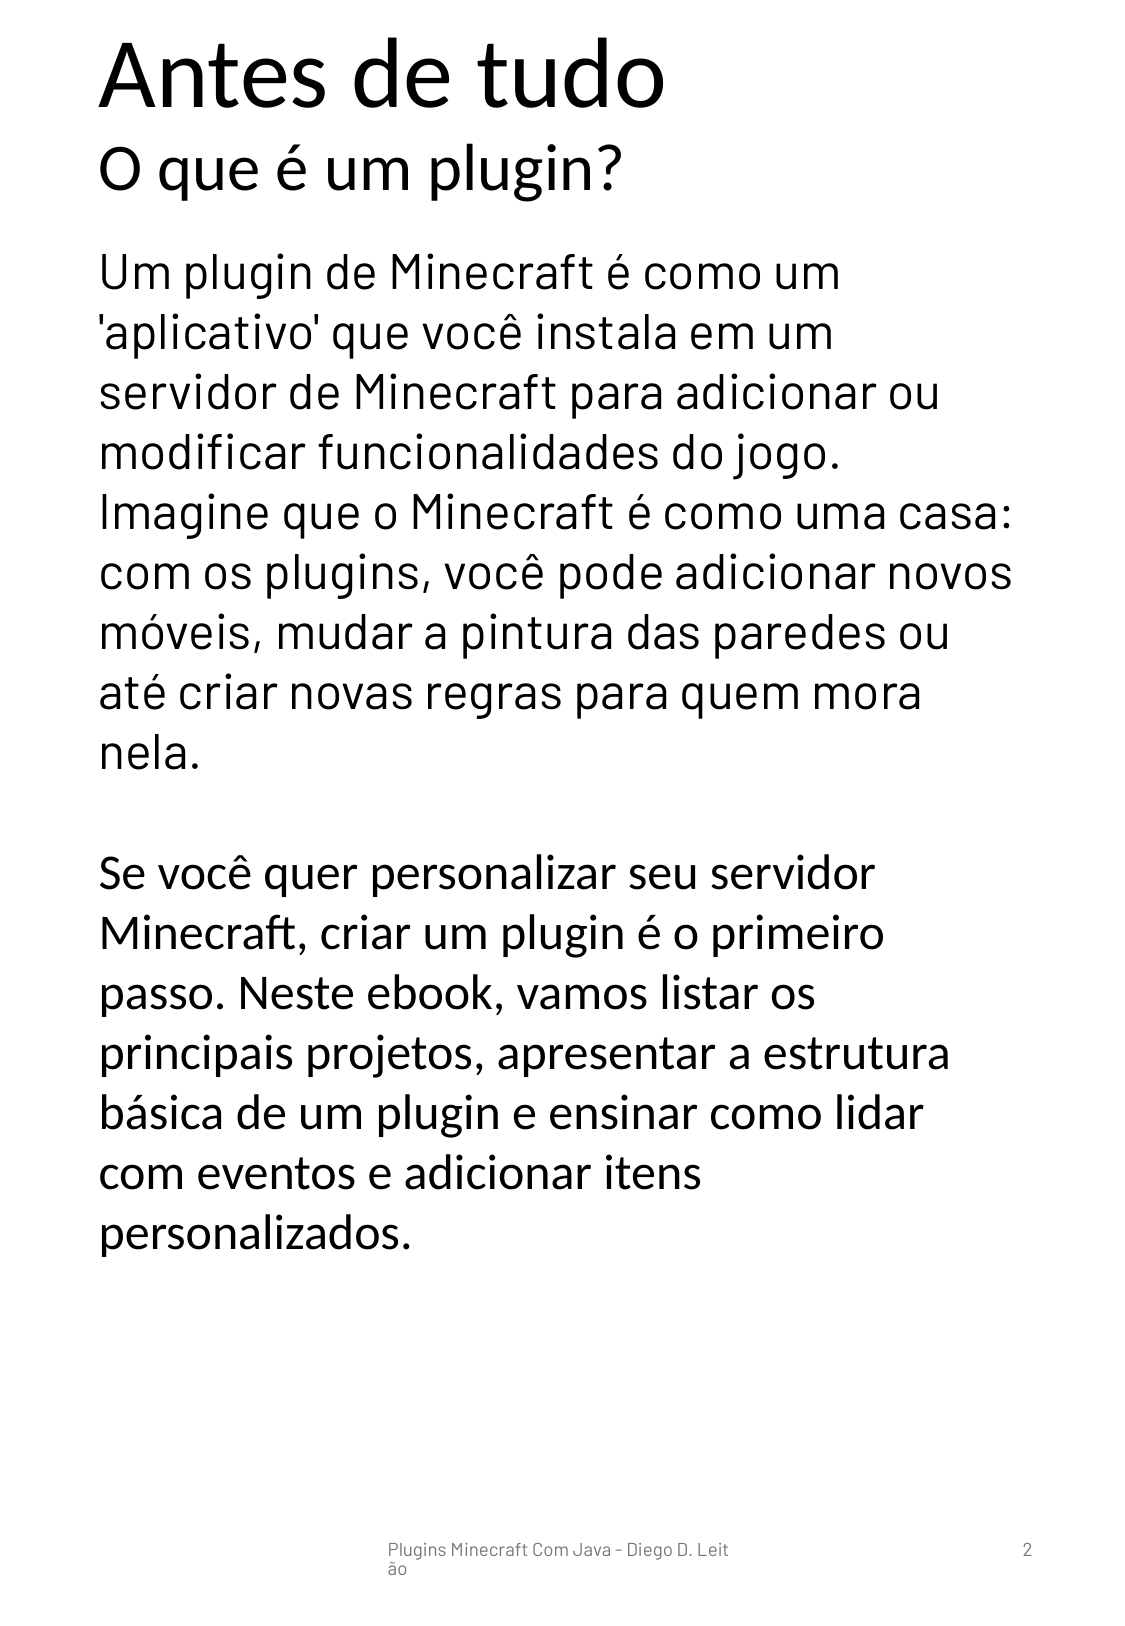

Antes de tudo
O que é um plugin?
Um plugin de Minecraft é como um 'aplicativo' que você instala em um servidor de Minecraft para adicionar ou modificar funcionalidades do jogo.
Imagine que o Minecraft é como uma casa: com os plugins, você pode adicionar novos móveis, mudar a pintura das paredes ou até criar novas regras para quem mora nela.
Se você quer personalizar seu servidor Minecraft, criar um plugin é o primeiro passo. Neste ebook, vamos listar os principais projetos, apresentar a estrutura básica de um plugin e ensinar como lidar com eventos e adicionar itens personalizados.
Plugins Minecraft Com Java - Diego D. Leitão
2